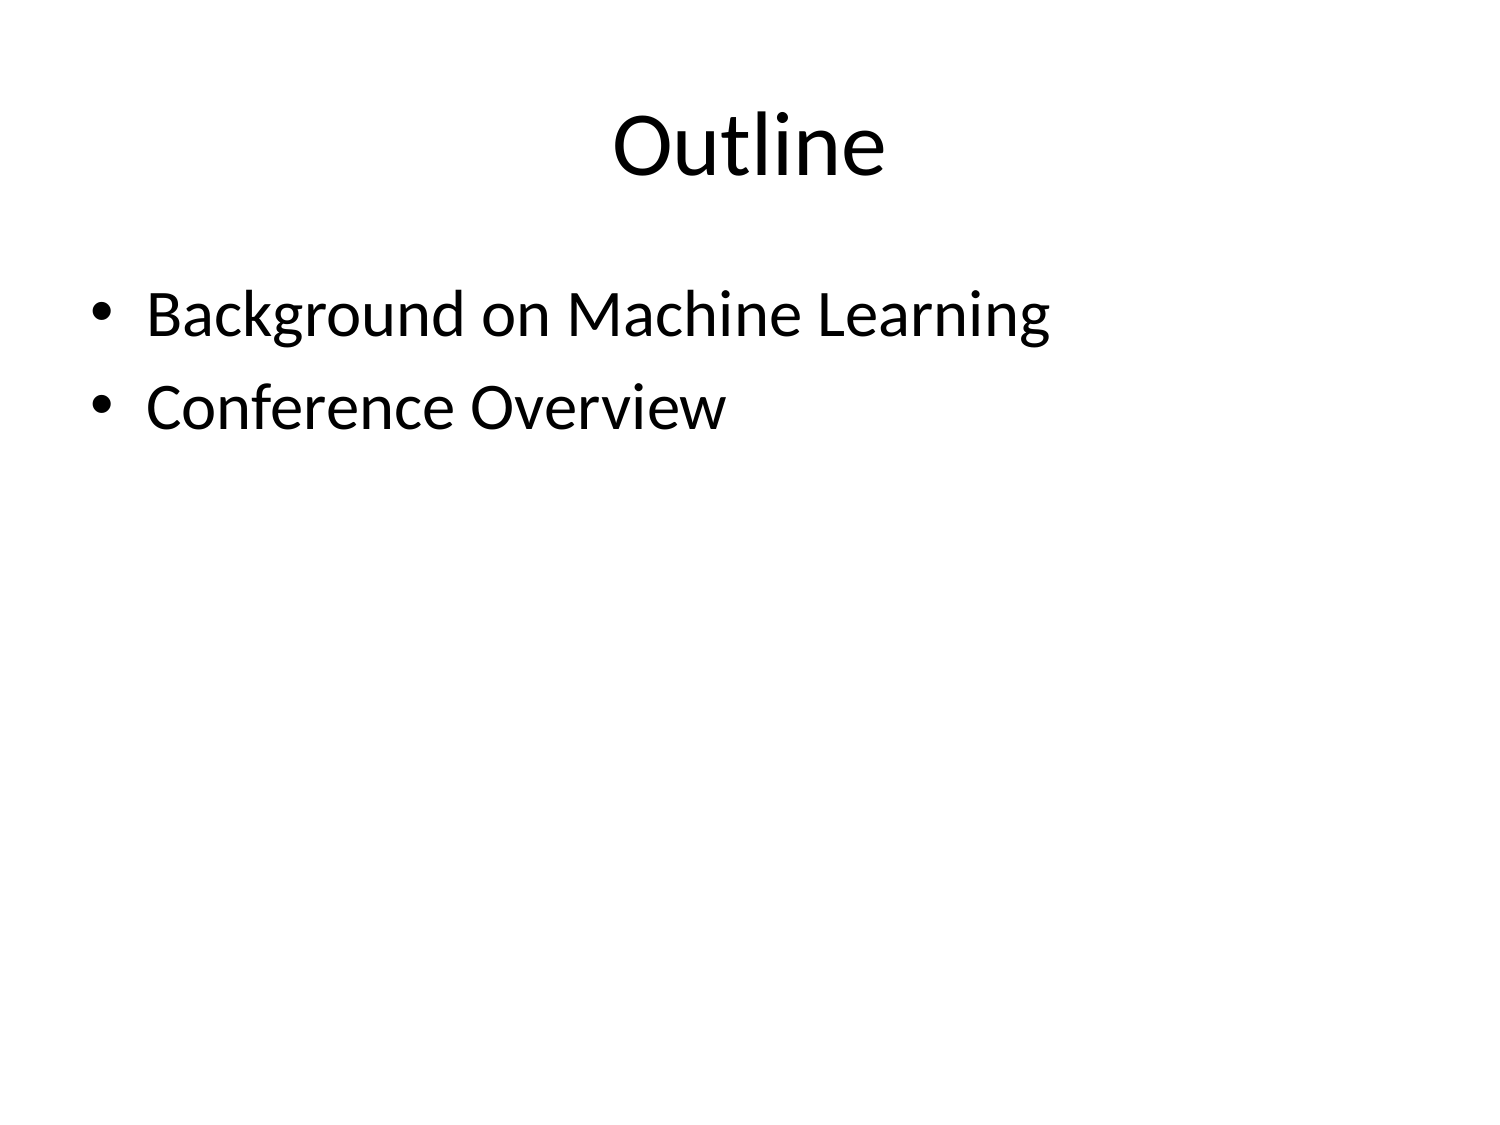

# Outline
Background on Machine Learning
Conference Overview